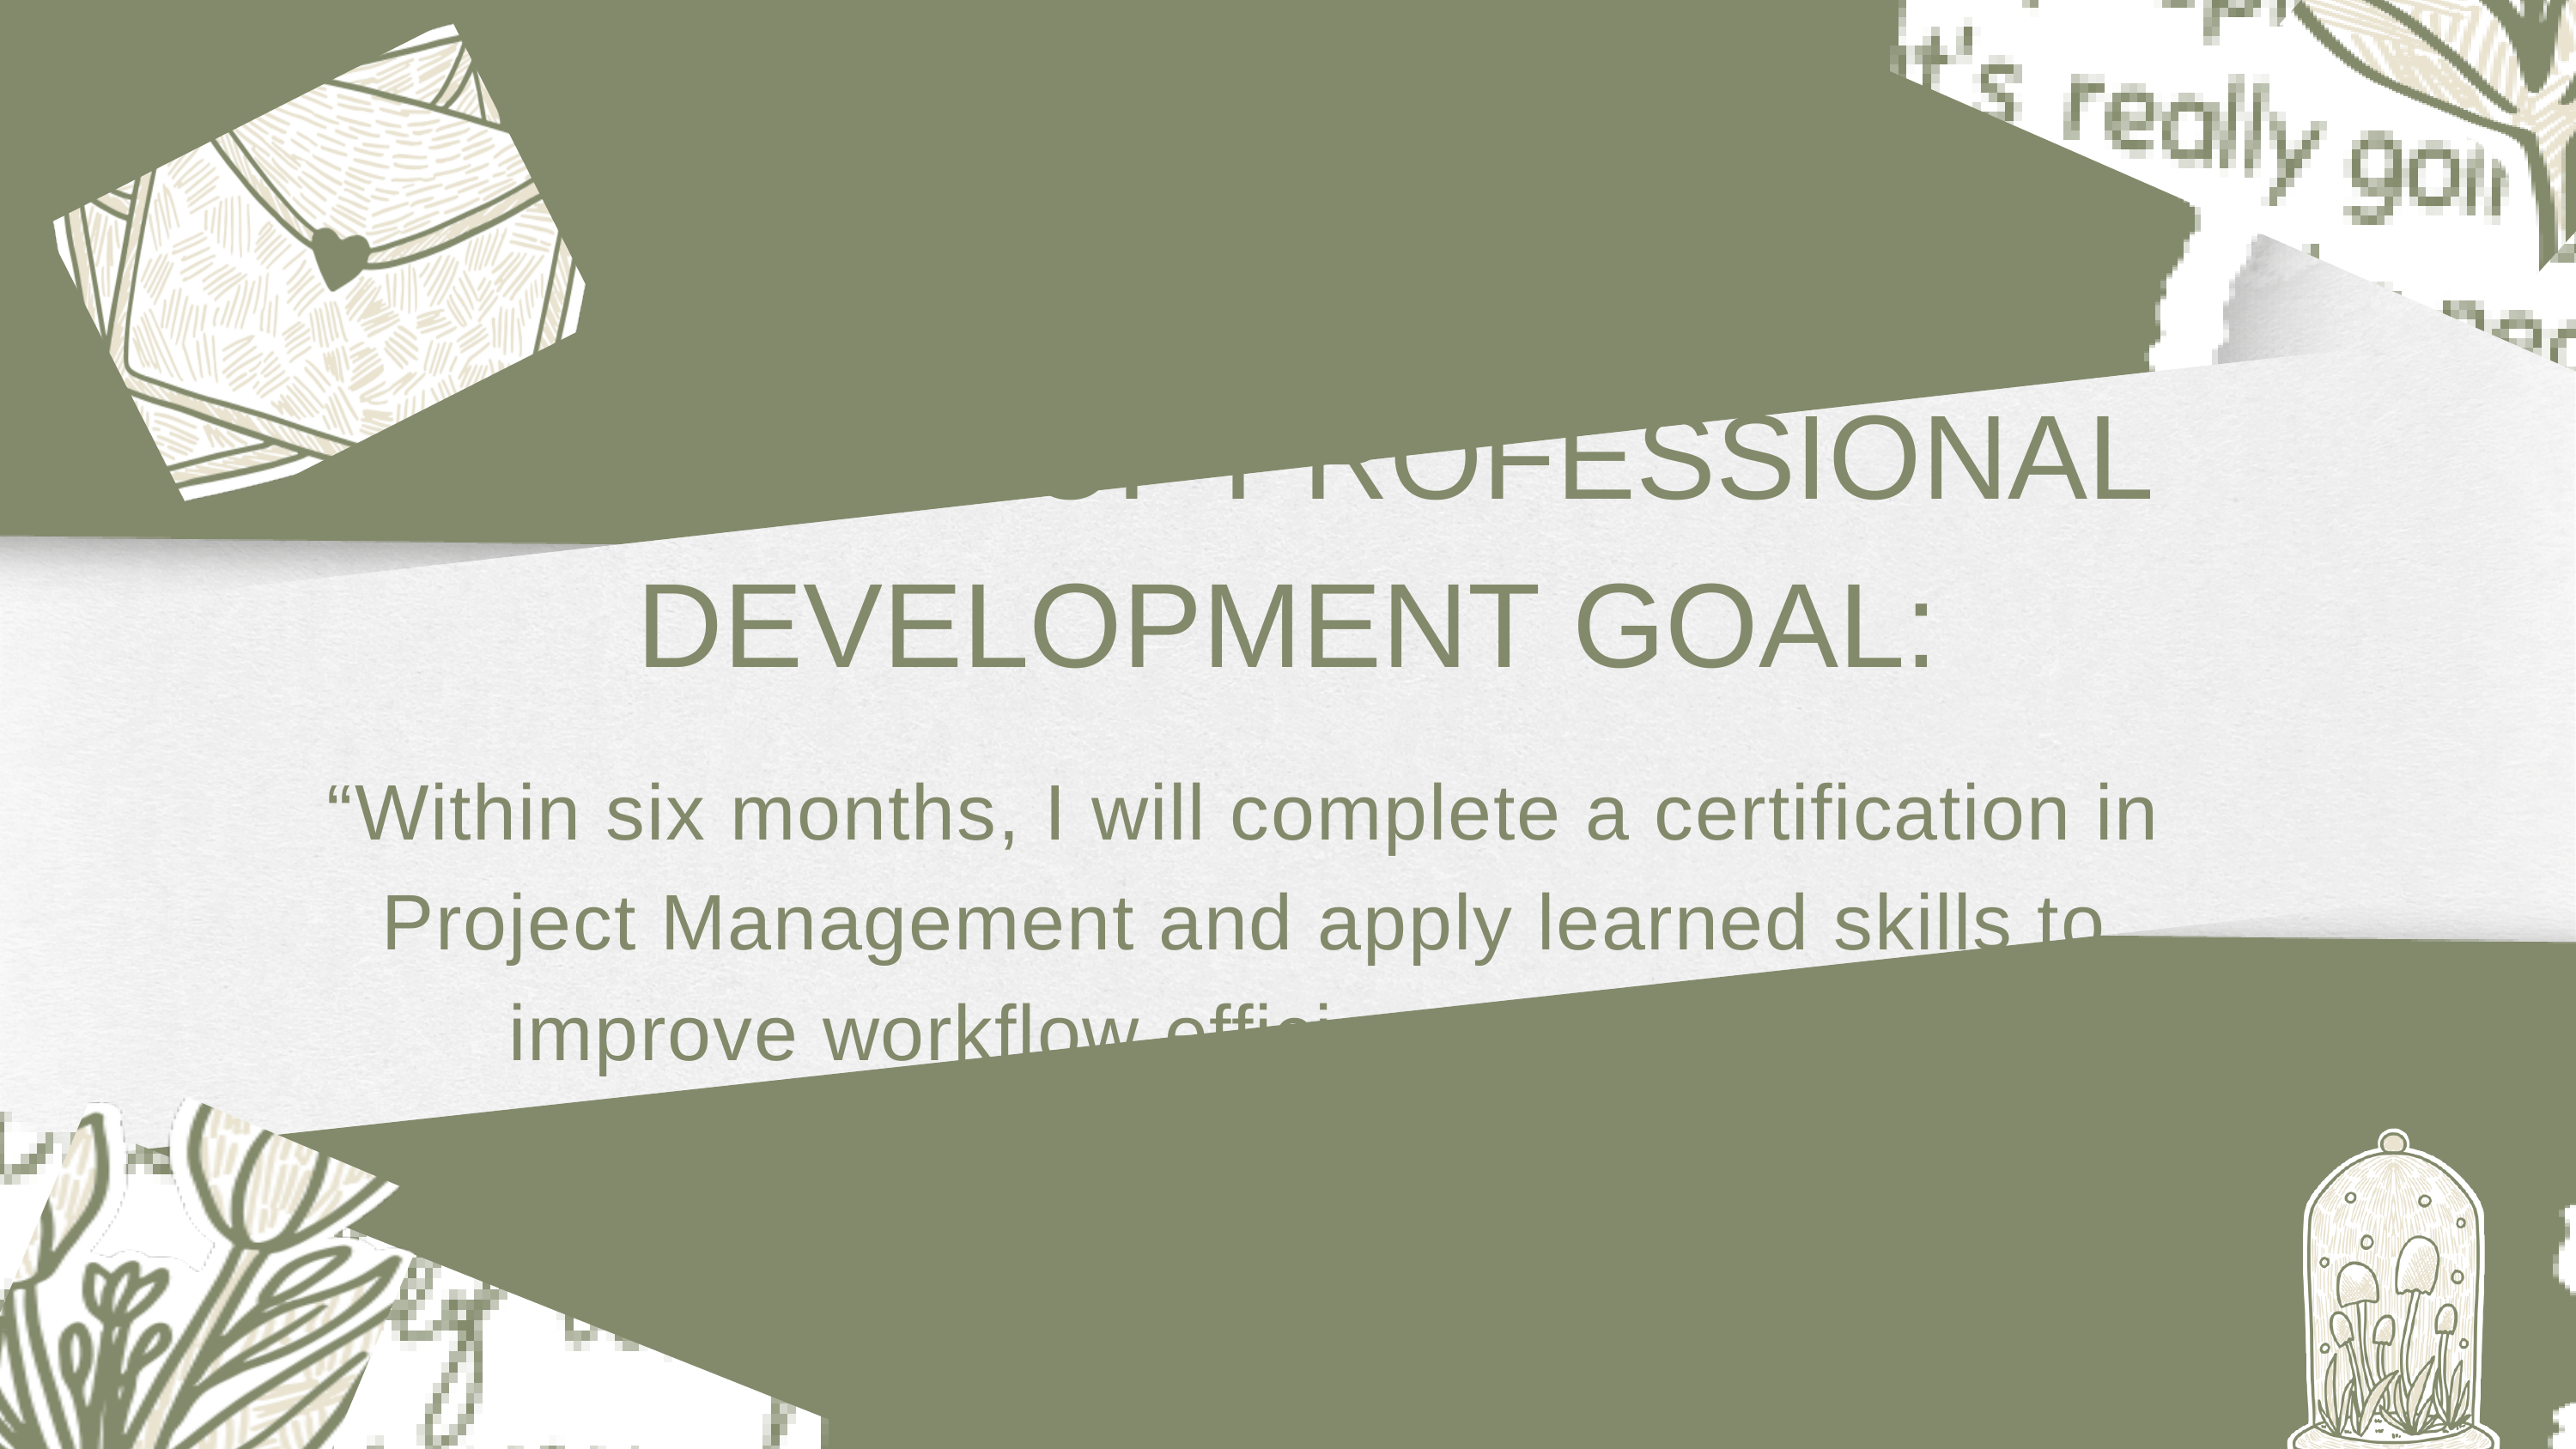

EXAMPLE OF PROFESSIONAL DEVELOPMENT GOAL:

“Within six months, I will complete a certification in Project Management and apply learned skills to improve workflow efficiency in my team.”